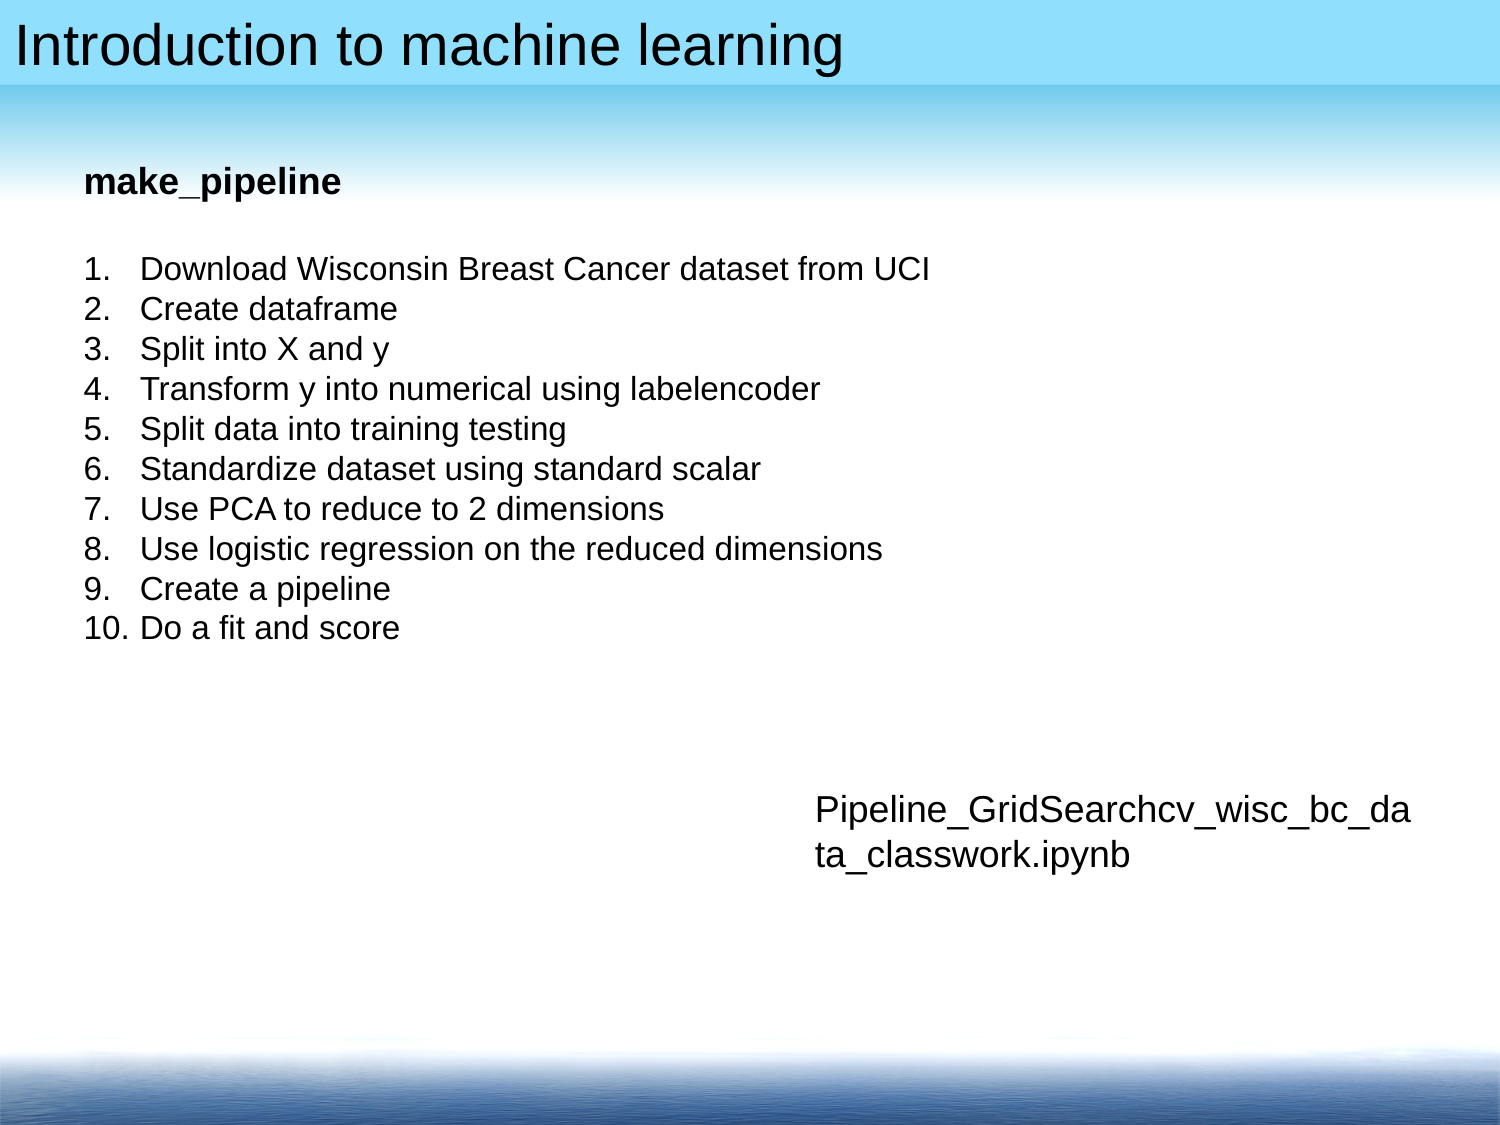

make_pipeline

Download Wisconsin Breast Cancer dataset from UCI
Create dataframe
Split into X and y
Transform y into numerical using labelencoder
Split data into training testing
Standardize dataset using standard scalar
Use PCA to reduce to 2 dimensions
Use logistic regression on the reduced dimensions
Create a pipeline
Do a fit and score

Pipeline_GridSearchcv_wisc_bc_data_classwork.ipynb